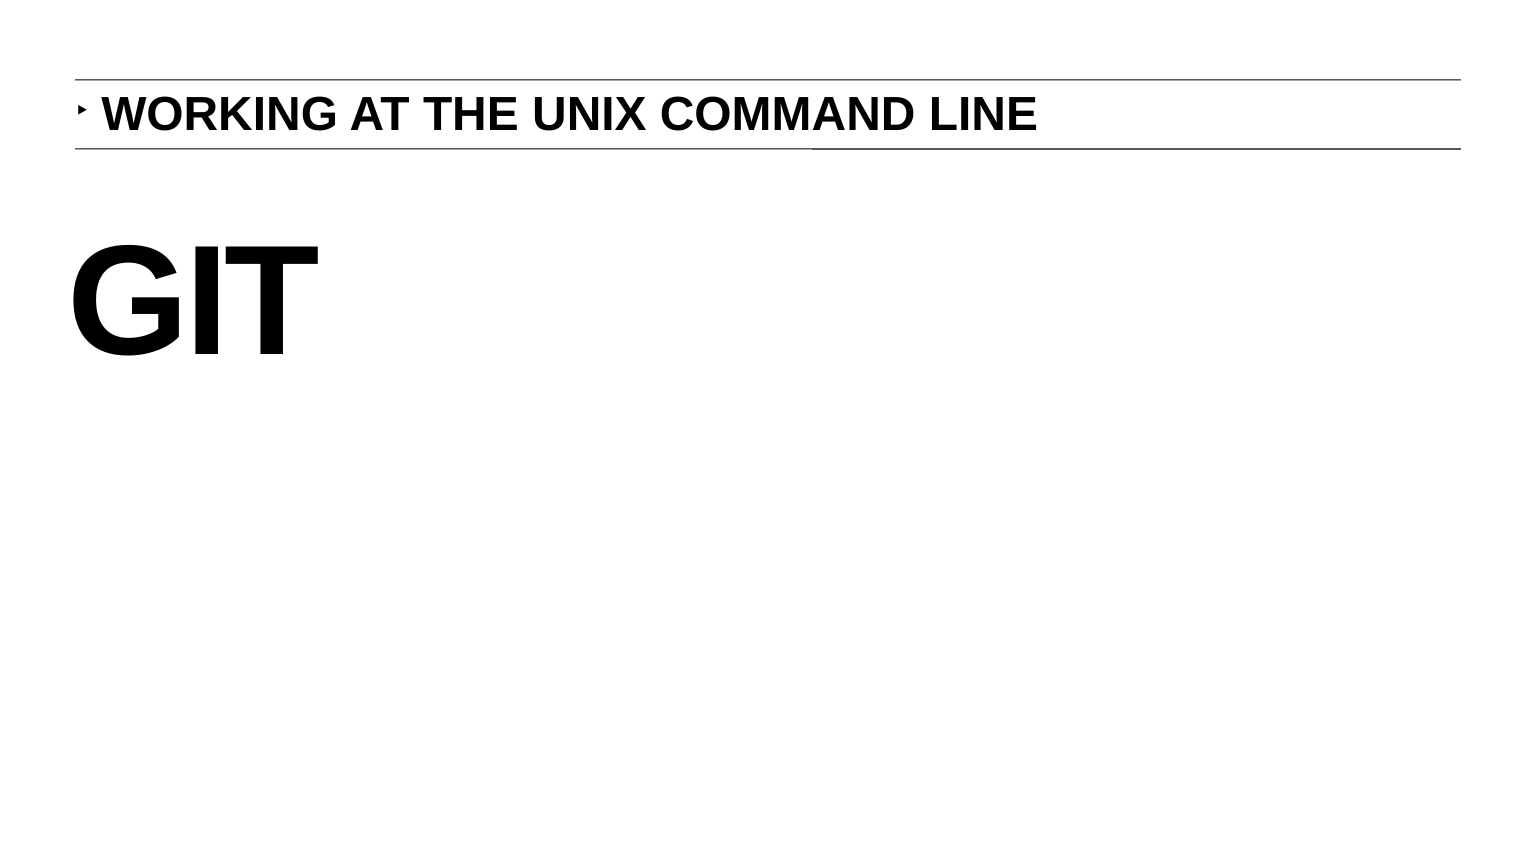

working at the unix command line
# git